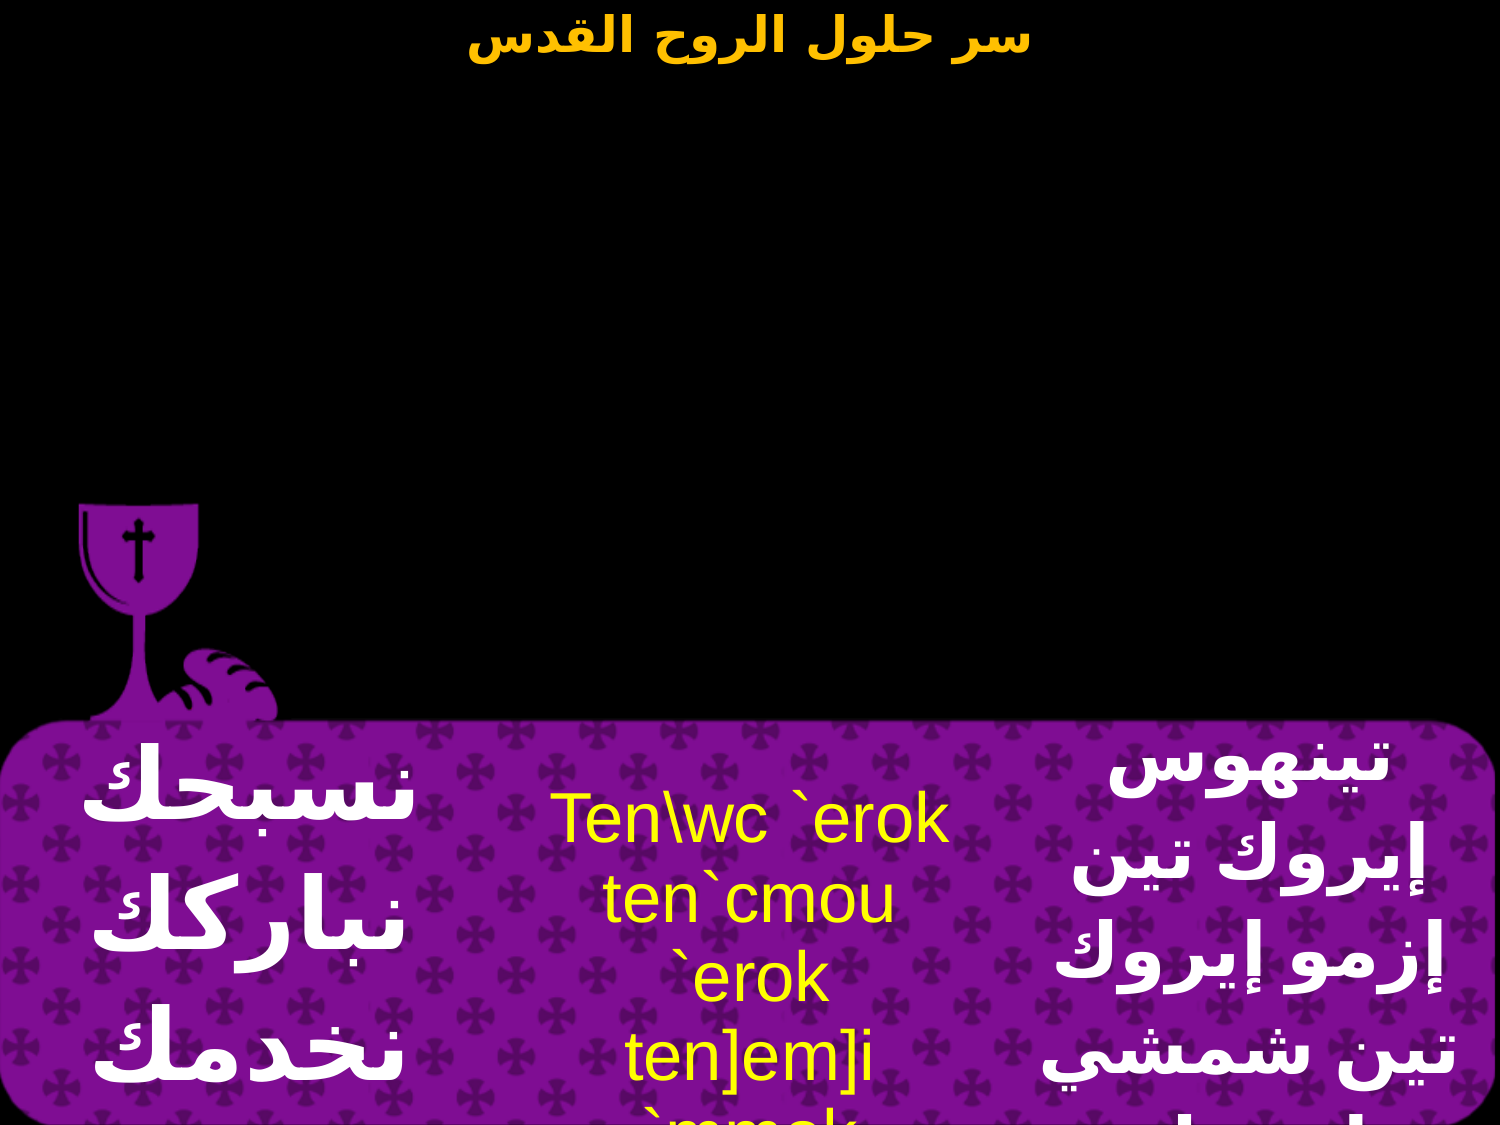

| نسبحك نباركك نخدمك ونسجد لك | Ten\wc `erok ten`cmou `erok ten]em]i `mmok tenouw]t `mmok | تينهوس إيروك تين إزمو إيروك تين شمشي إمموك أوأوشت إمموك. |
| --- | --- | --- |